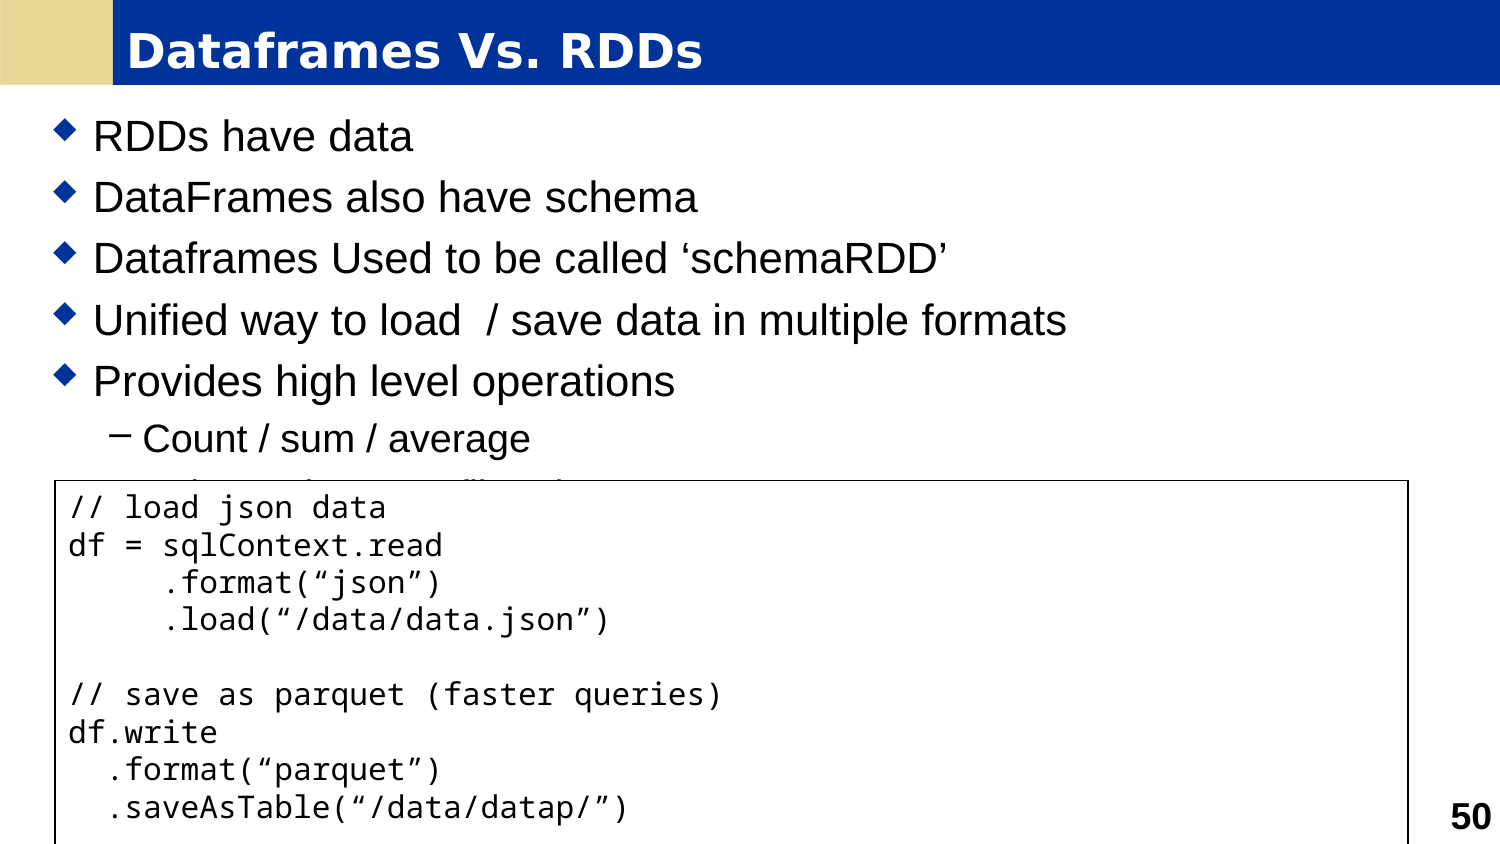

# Dataframes Vs. RDDs
RDDs have data
DataFrames also have schema
Dataframes Used to be called ‘schemaRDD’
Unified way to load  / save data in multiple formats
Provides high level operations
Count / sum / average
Select columns & filter them

// load json data
df = sqlContext.read
     .format(“json”)
     .load(“/data/data.json”)

// save as parquet (faster queries)
df.write
  .format(“parquet”)
  .saveAsTable(“/data/datap/”)

50
Copyright © 2015 Elephant Scale Inc. and LearningPatterns, Inc.  All rights reserved.